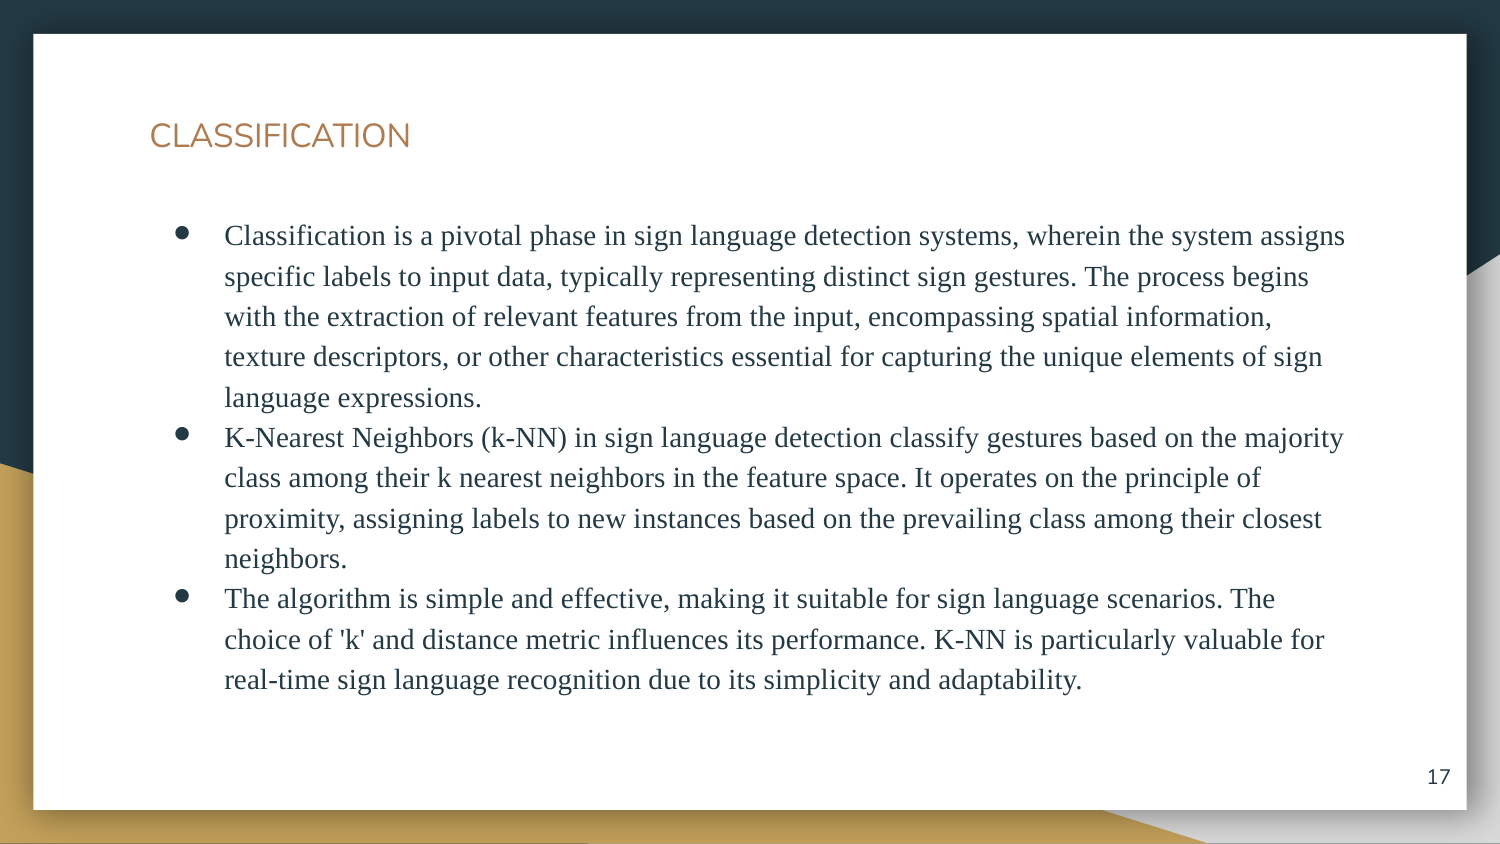

# CLASSIFICATION
Classification is a pivotal phase in sign language detection systems, wherein the system assigns specific labels to input data, typically representing distinct sign gestures. The process begins with the extraction of relevant features from the input, encompassing spatial information, texture descriptors, or other characteristics essential for capturing the unique elements of sign language expressions.
K-Nearest Neighbors (k-NN) in sign language detection classify gestures based on the majority class among their k nearest neighbors in the feature space. It operates on the principle of proximity, assigning labels to new instances based on the prevailing class among their closest neighbors.
The algorithm is simple and effective, making it suitable for sign language scenarios. The choice of 'k' and distance metric influences its performance. K-NN is particularly valuable for real-time sign language recognition due to its simplicity and adaptability.

17